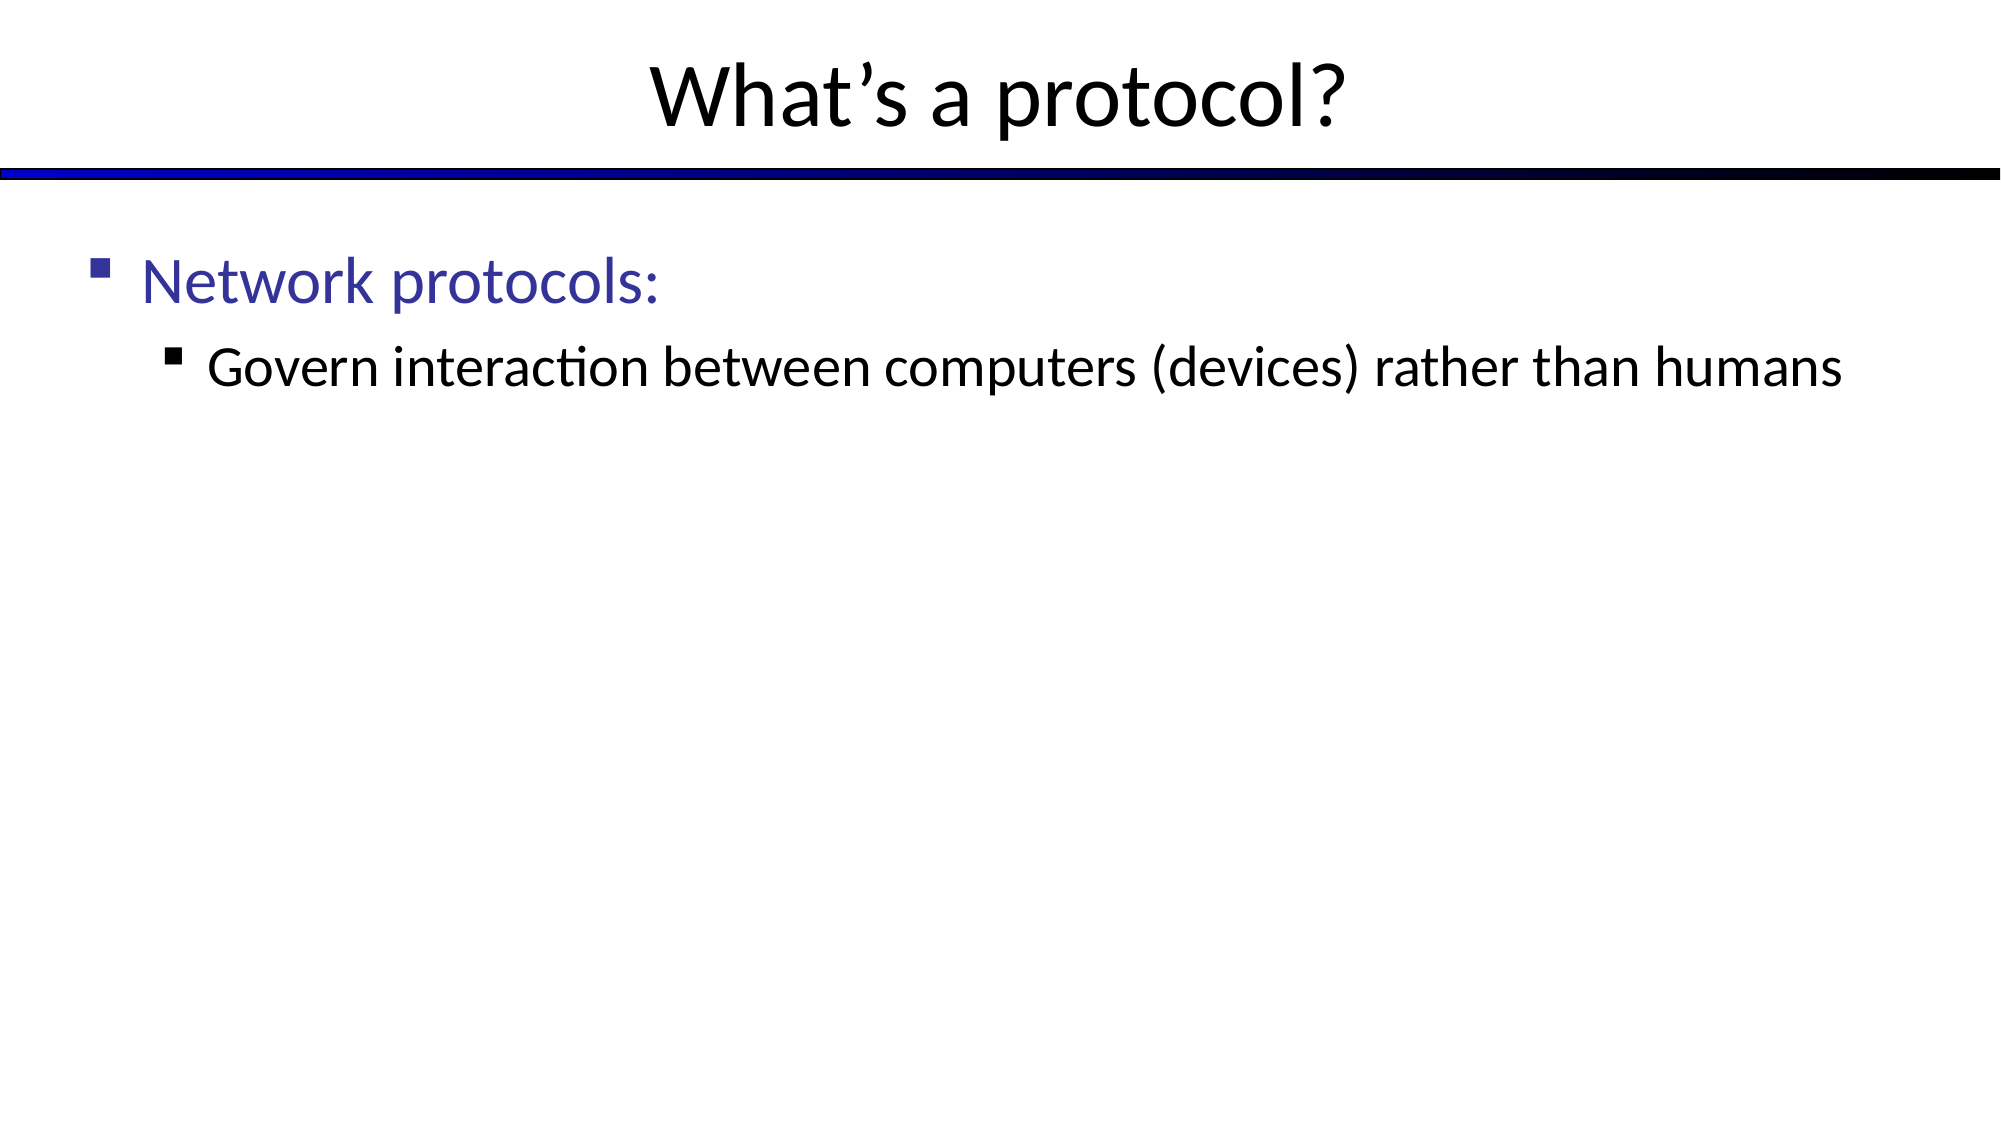

# What’s a protocol?
Network protocols:
Govern interaction between computers (devices) rather than humans